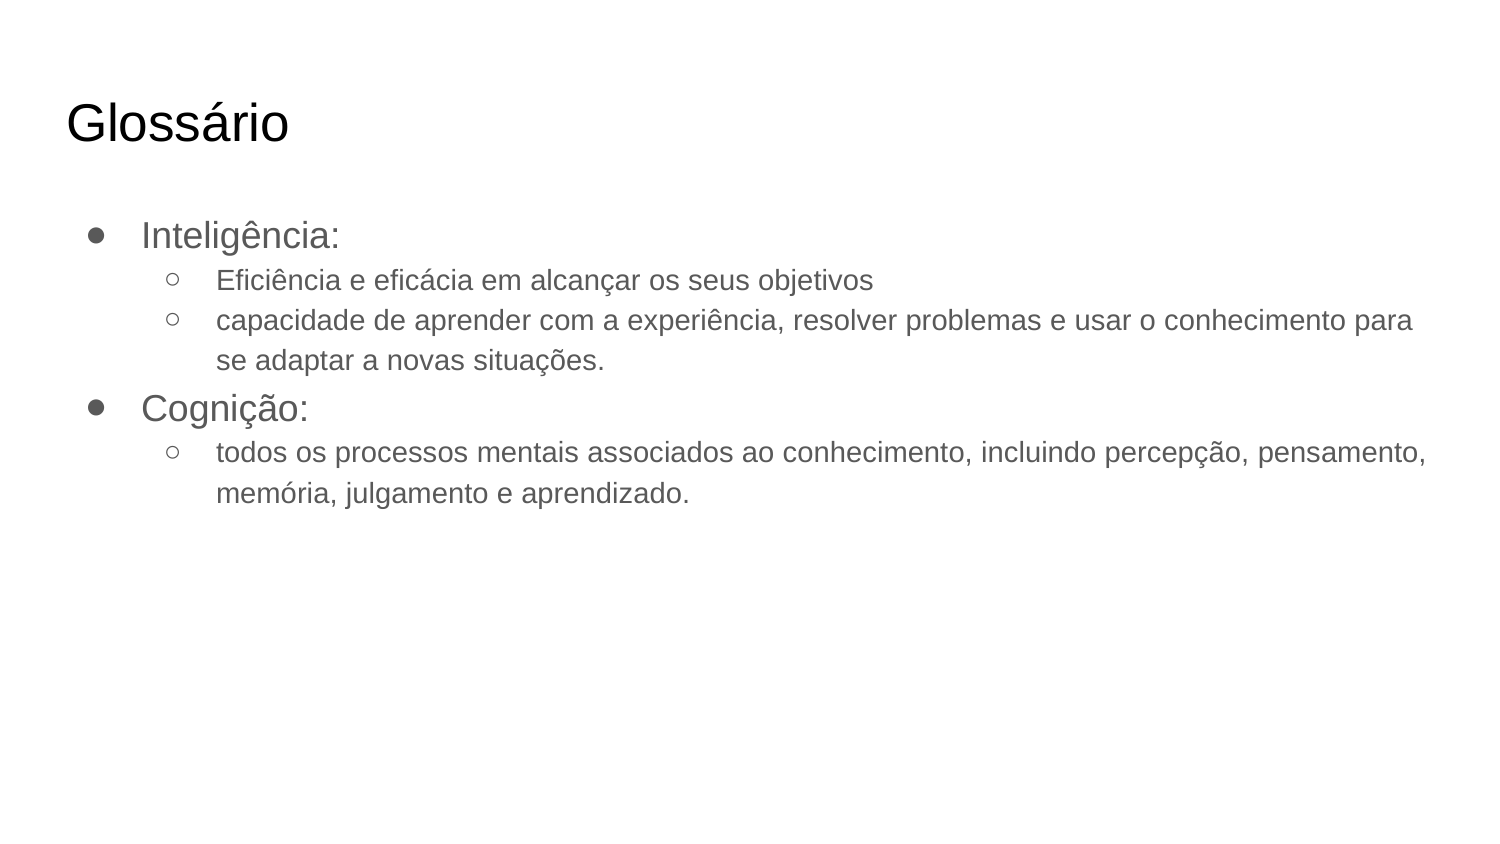

# Glossário
Inteligência:
Eficiência e eficácia em alcançar os seus objetivos
capacidade de aprender com a experiência, resolver problemas e usar o conhecimento para se adaptar a novas situações.
Cognição:
todos os processos mentais associados ao conhecimento, incluindo percepção, pensamento, memória, julgamento e aprendizado.